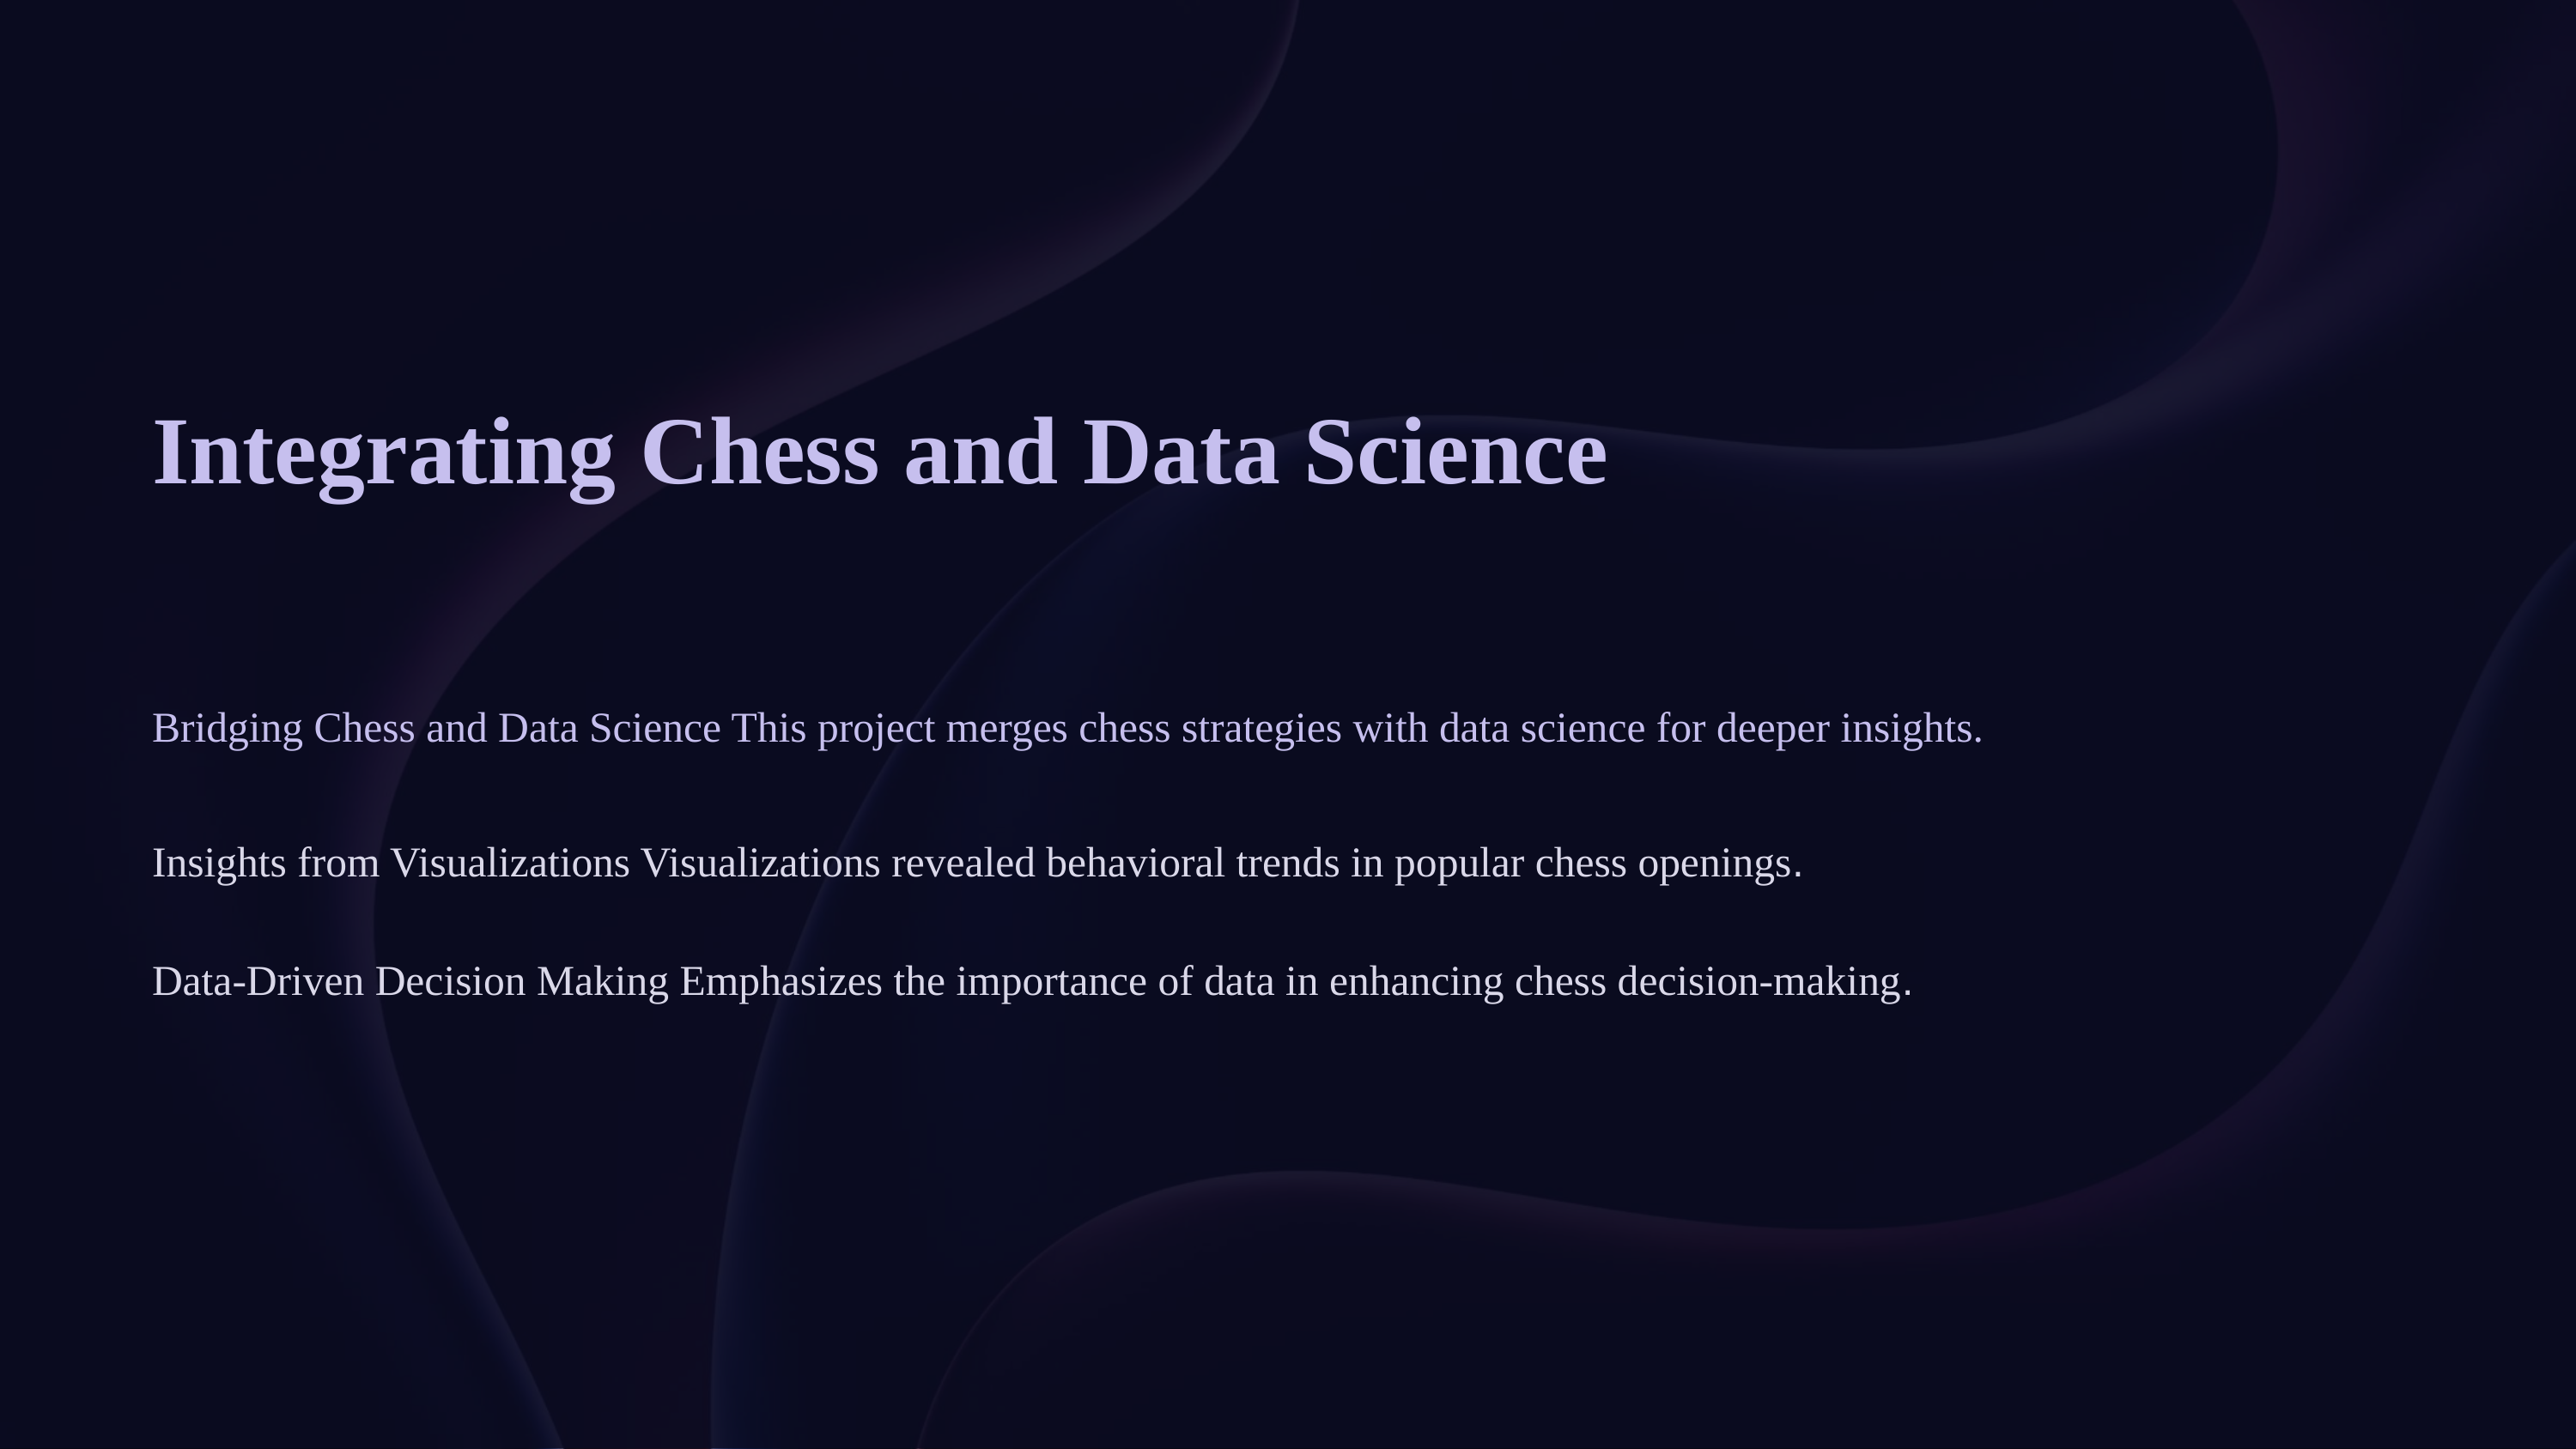

Integrating Chess and Data Science

Bridging Chess and Data Science This project merges chess strategies with data science for deeper insights.

Insights from Visualizations Visualizations revealed behavioral trends in popular chess openings.

Data-Driven Decision Making Emphasizes the importance of data in enhancing chess decision-making.